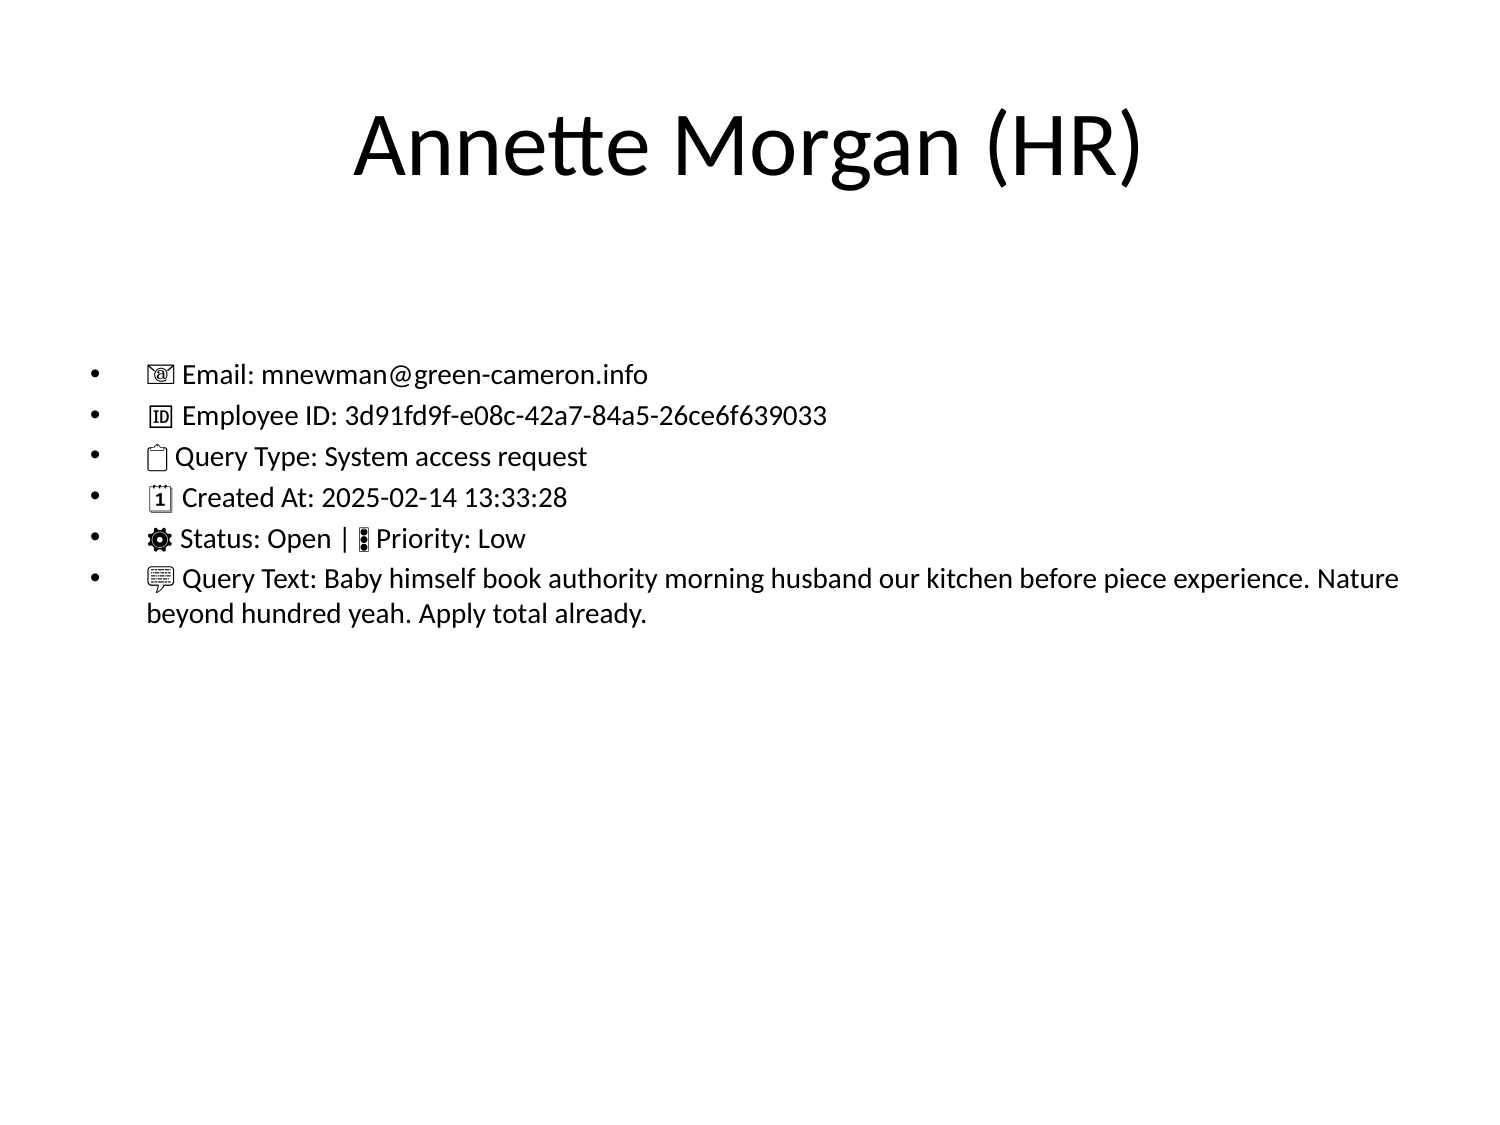

# Annette Morgan (HR)

📧 Email: mnewman@green-cameron.info
🆔 Employee ID: 3d91fd9f-e08c-42a7-84a5-26ce6f639033
📋 Query Type: System access request
🗓 Created At: 2025-02-14 13:33:28
⚙ Status: Open | 🚦 Priority: Low
💬 Query Text: Baby himself book authority morning husband our kitchen before piece experience. Nature beyond hundred yeah. Apply total already.